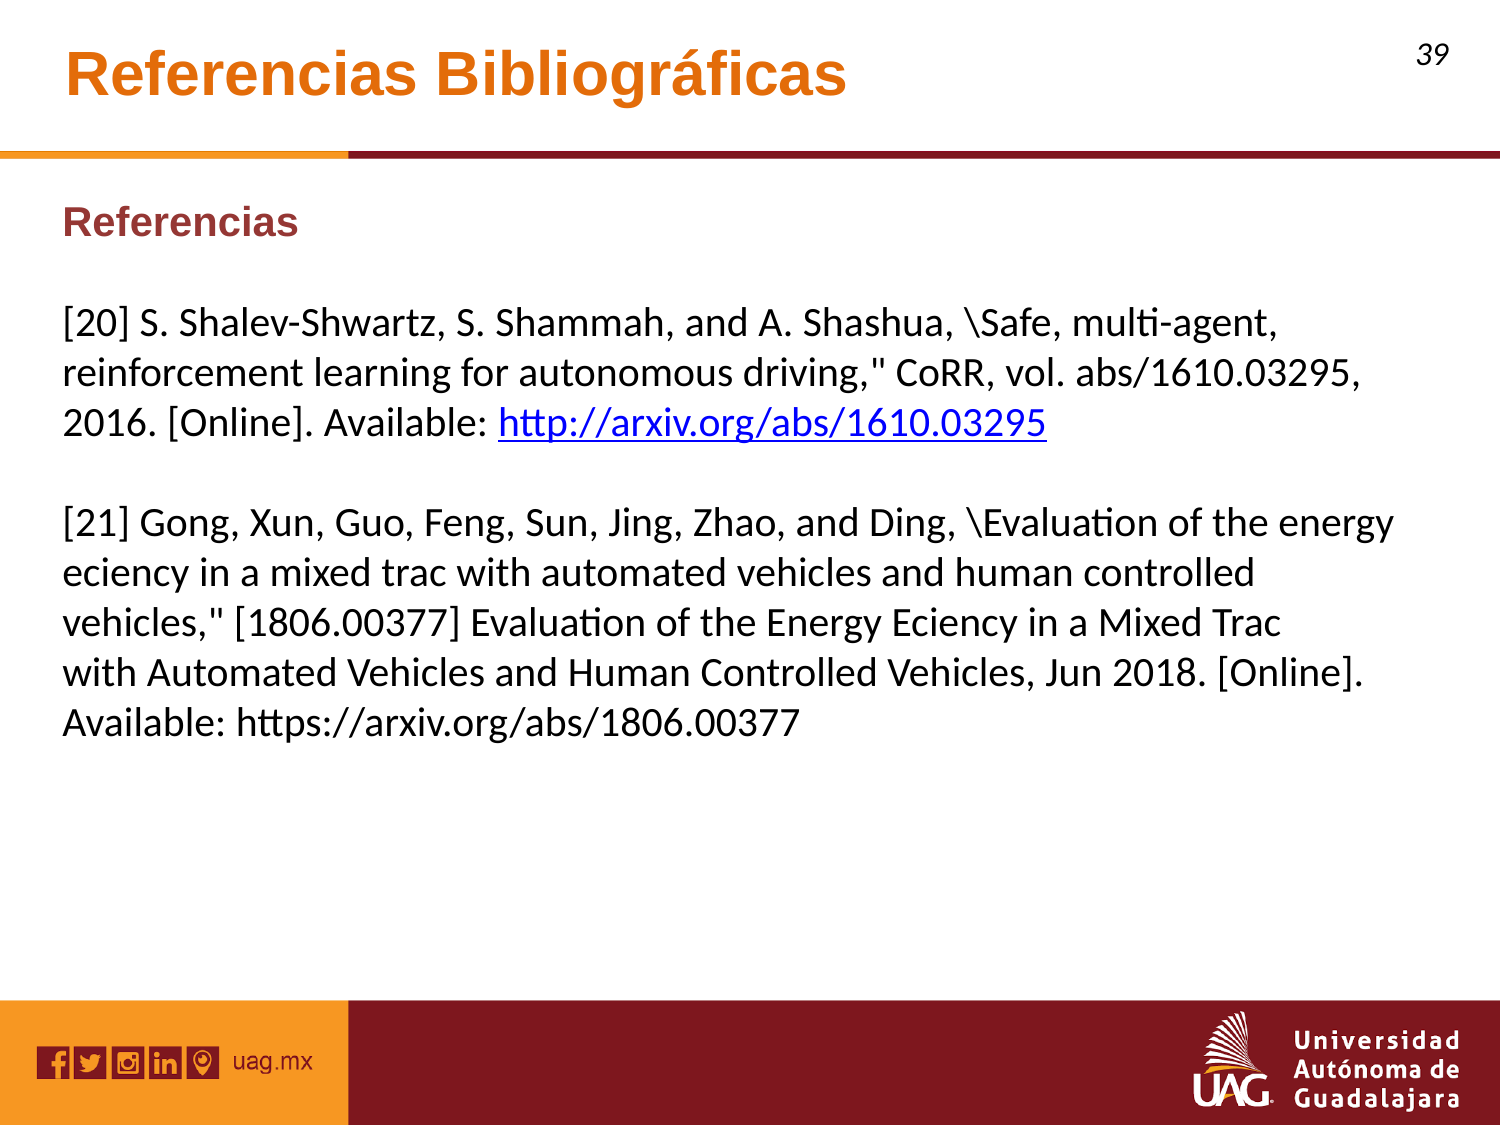

Referencias Bibliográficas
39
Referencias

[20] S. Shalev-Shwartz, S. Shammah, and A. Shashua, \Safe, multi-agent,
reinforcement learning for autonomous driving," CoRR, vol. abs/1610.03295,
2016. [Online]. Available: http://arxiv.org/abs/1610.03295

[21] Gong, Xun, Guo, Feng, Sun, Jing, Zhao, and Ding, \Evaluation of the energy
eciency in a mixed trac with automated vehicles and human controlled
vehicles," [1806.00377] Evaluation of the Energy Eciency in a Mixed Trac
with Automated Vehicles and Human Controlled Vehicles, Jun 2018. [Online].
Available: https://arxiv.org/abs/1806.00377